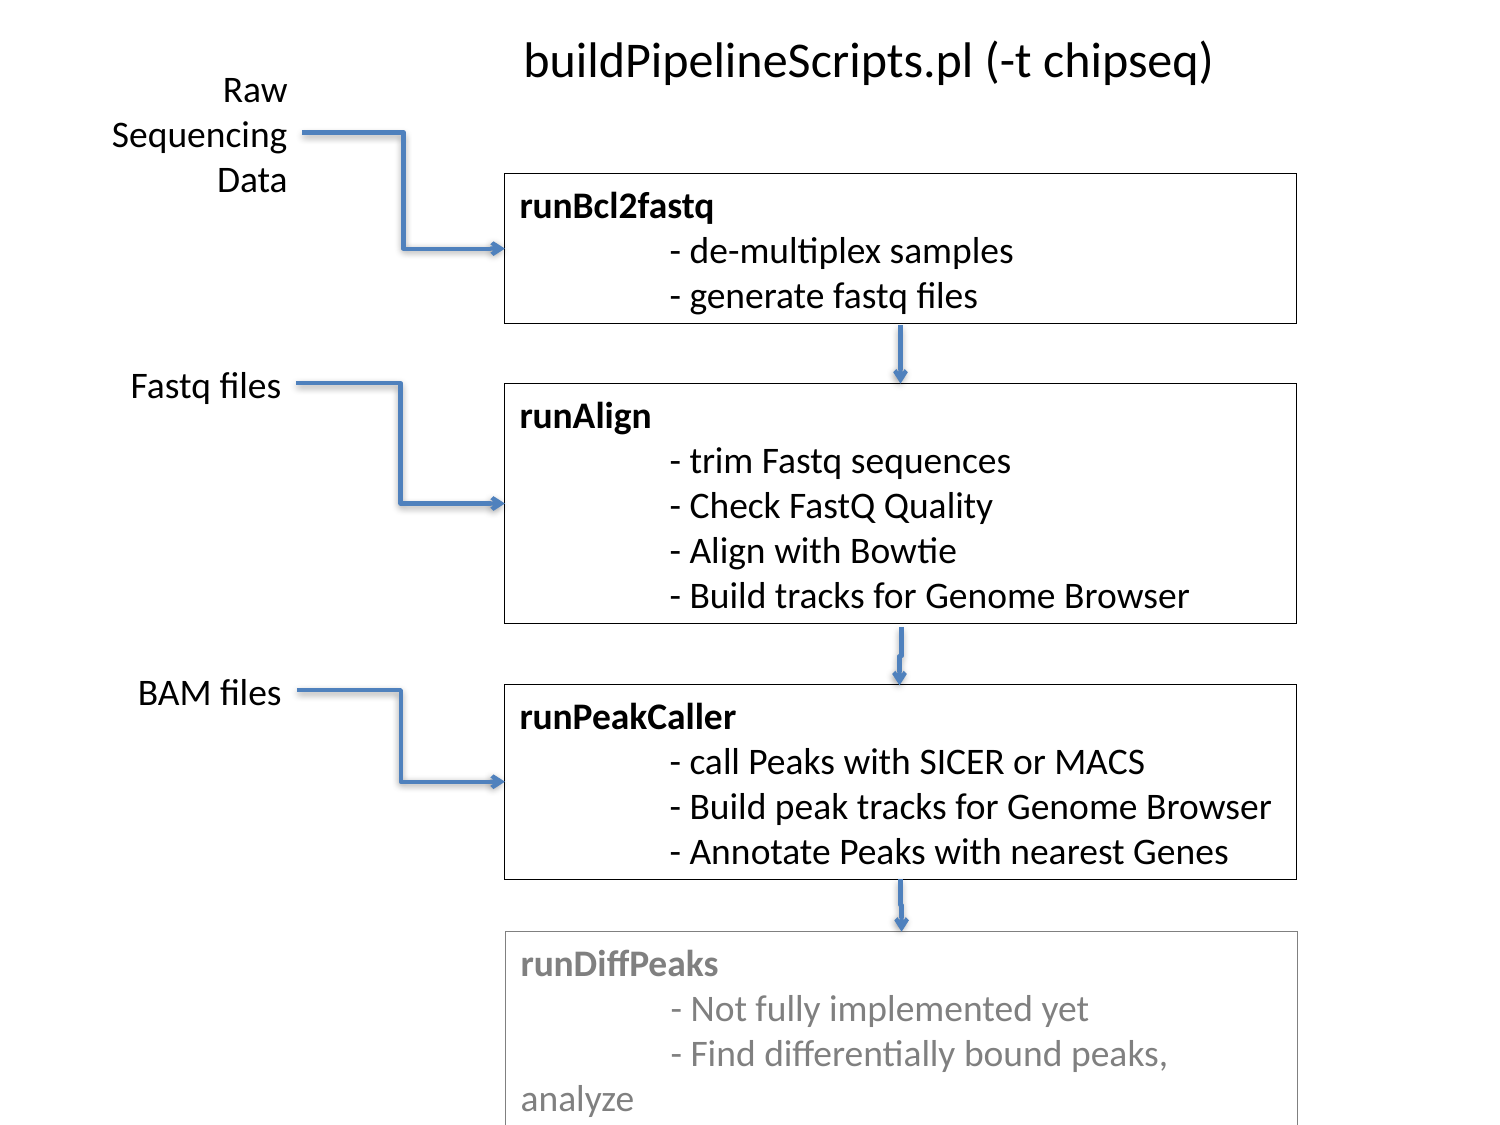

buildPipelineScripts.pl (-t chipseq)
Raw Sequencing Data
runBcl2fastq
	- de-multiplex samples
	- generate fastq files
Fastq files
runAlign
	- trim Fastq sequences
	- Check FastQ Quality
	- Align with Bowtie
	- Build tracks for Genome Browser
BAM files
runPeakCaller
	- call Peaks with SICER or MACS
	- Build peak tracks for Genome Browser
	- Annotate Peaks with nearest Genes
runDiffPeaks
	- Not fully implemented yet
	- Find differentially bound peaks, analyze